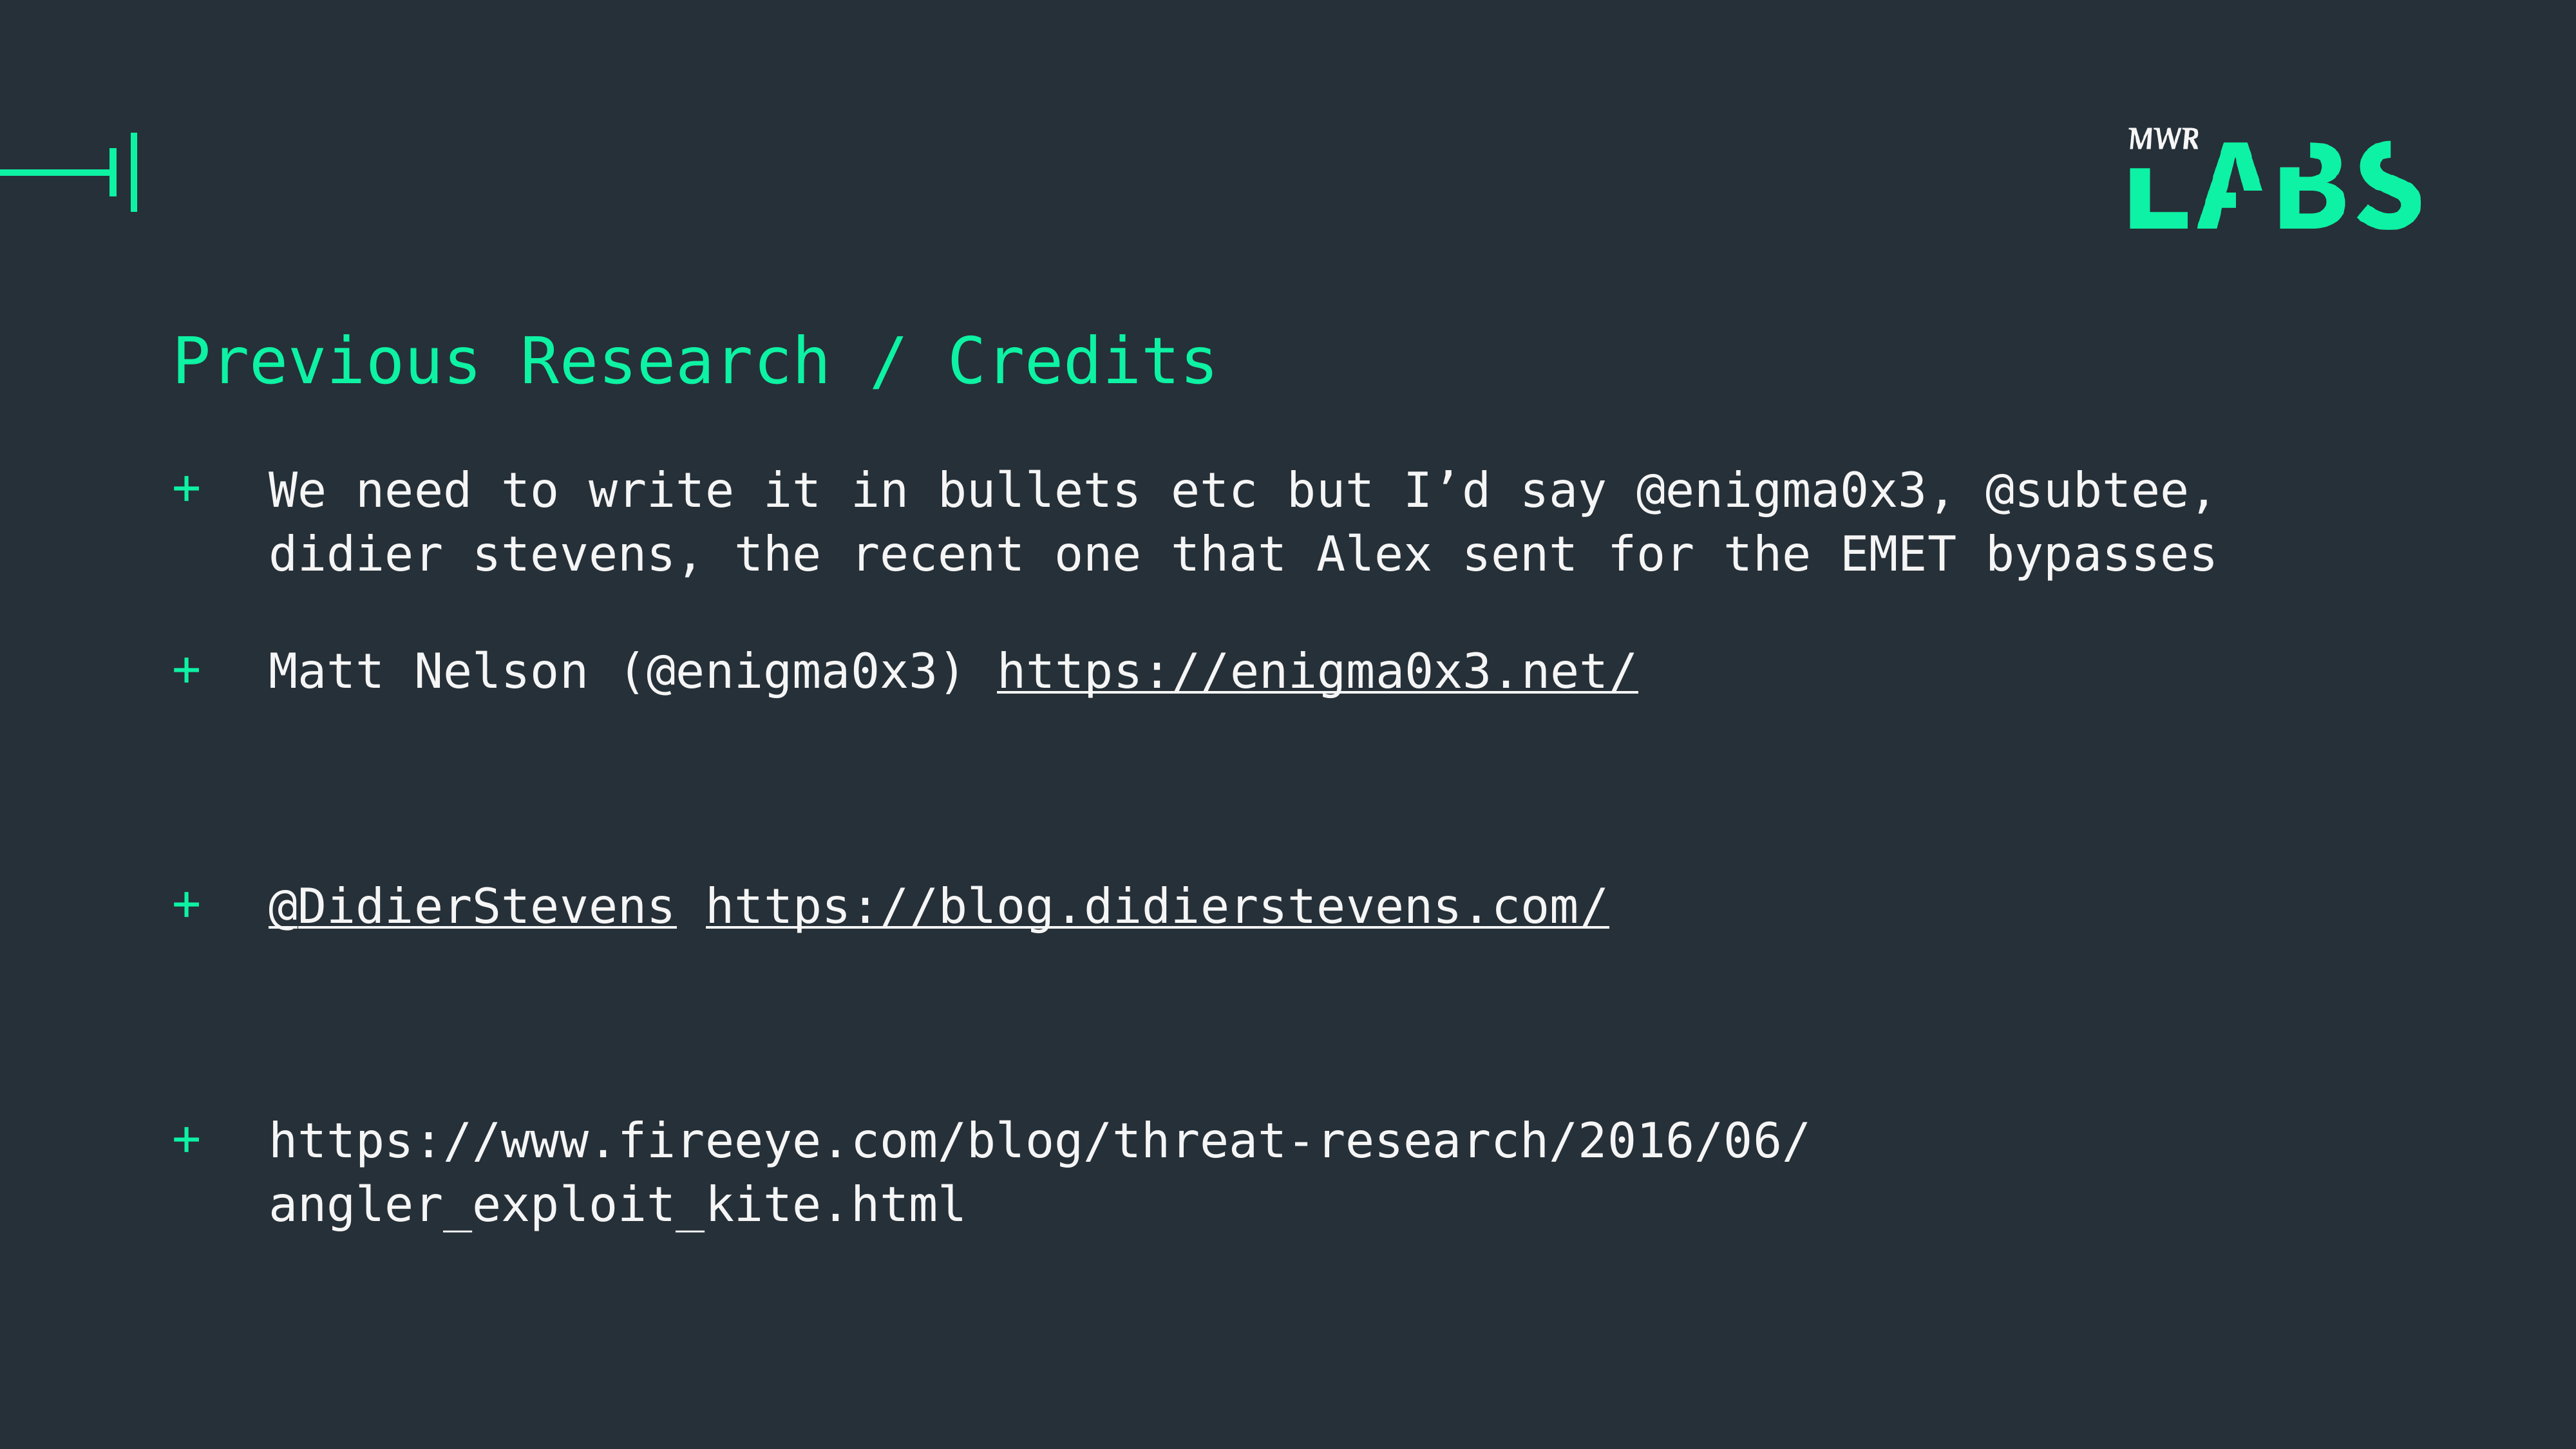

#
Previous Research / Credits
We need to write it in bullets etc but I’d say @enigma0x3, @subtee, didier stevens, the recent one that Alex sent for the EMET bypasses
Matt Nelson (@enigma0x3) https://enigma0x3.net/

@DidierStevens https://blog.didierstevens.com/

https://www.fireeye.com/blog/threat-research/2016/06/angler_exploit_kite.html